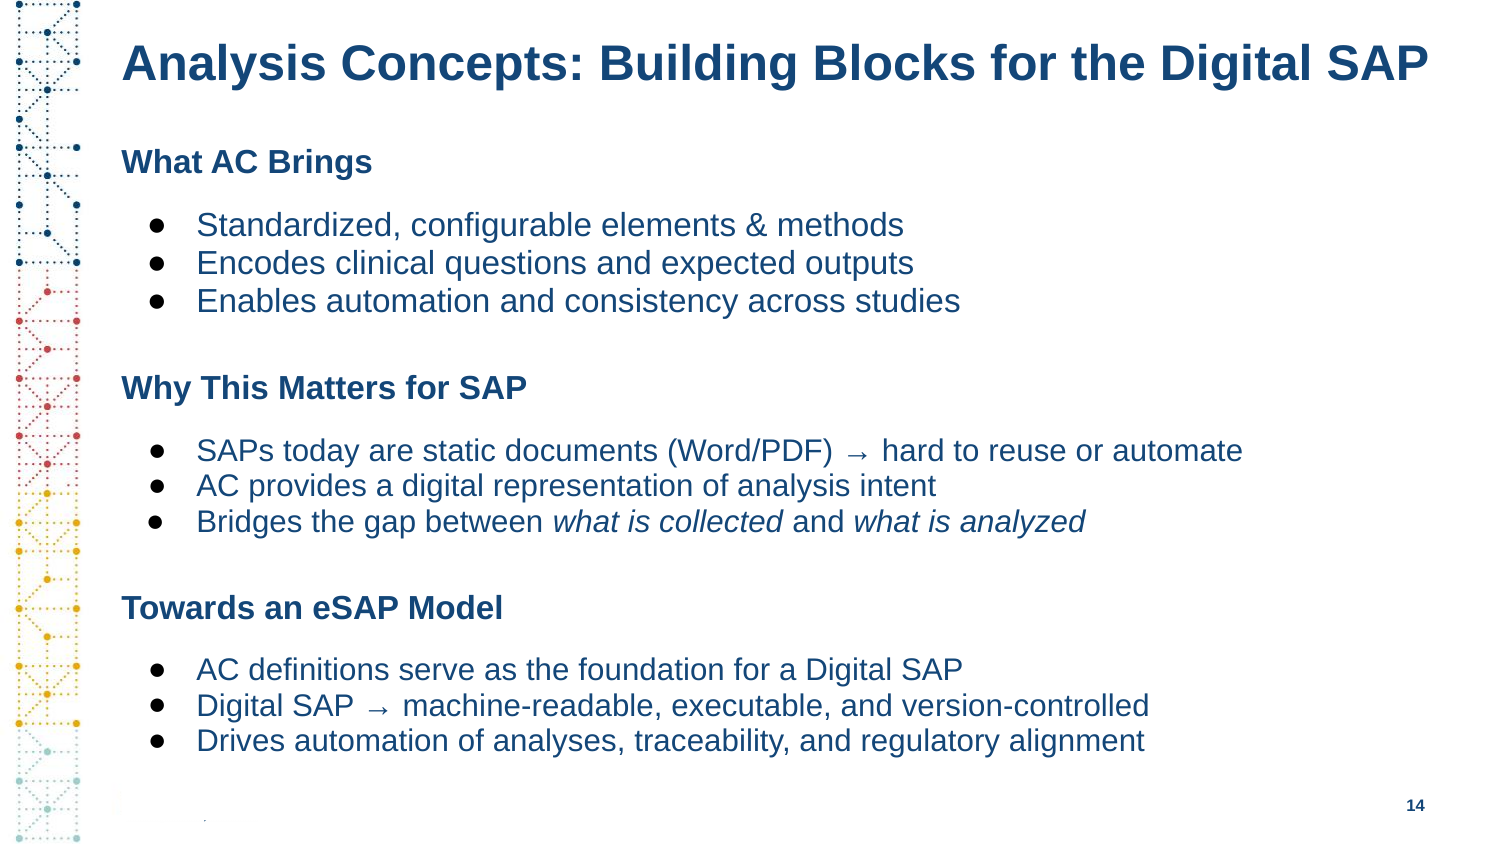

# Analysis Concepts: Building Blocks for the Digital SAP
What AC Brings
Standardized, configurable elements & methods
Encodes clinical questions and expected outputs
Enables automation and consistency across studies
Why This Matters for SAP
SAPs today are static documents (Word/PDF) → hard to reuse or automate
AC provides a digital representation of analysis intent
Bridges the gap between what is collected and what is analyzed
Towards an eSAP Model
AC definitions serve as the foundation for a Digital SAP
Digital SAP → machine-readable, executable, and version-controlled
Drives automation of analyses, traceability, and regulatory alignment
14